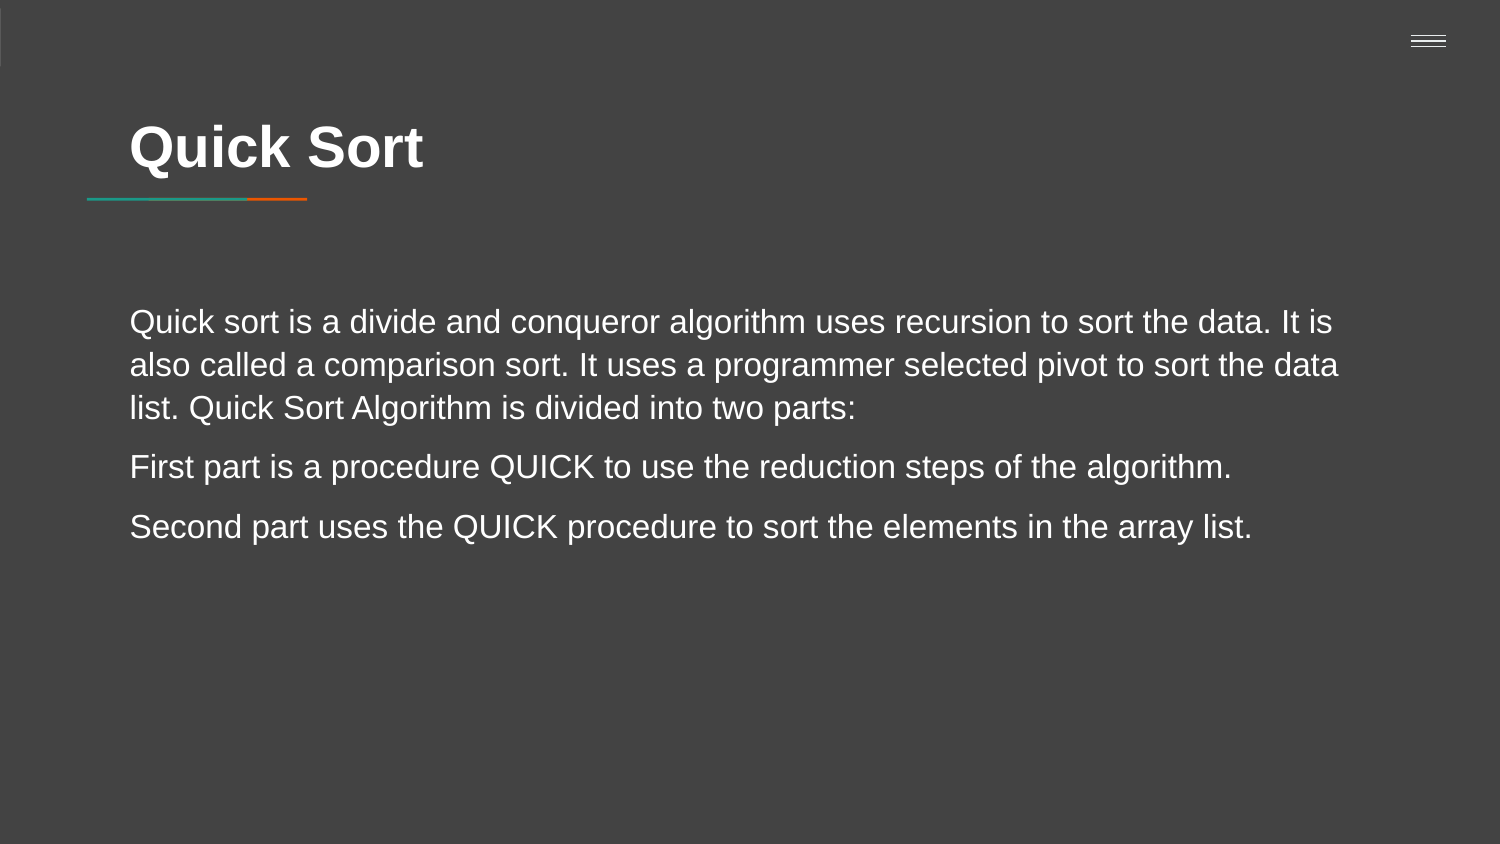

# Quick Sort
Quick sort is a divide and conqueror algorithm uses recursion to sort the data. It is also called a comparison sort. It uses a programmer selected pivot to sort the data list. Quick Sort Algorithm is divided into two parts:
First part is a procedure QUICK to use the reduction steps of the algorithm.
Second part uses the QUICK procedure to sort the elements in the array list.